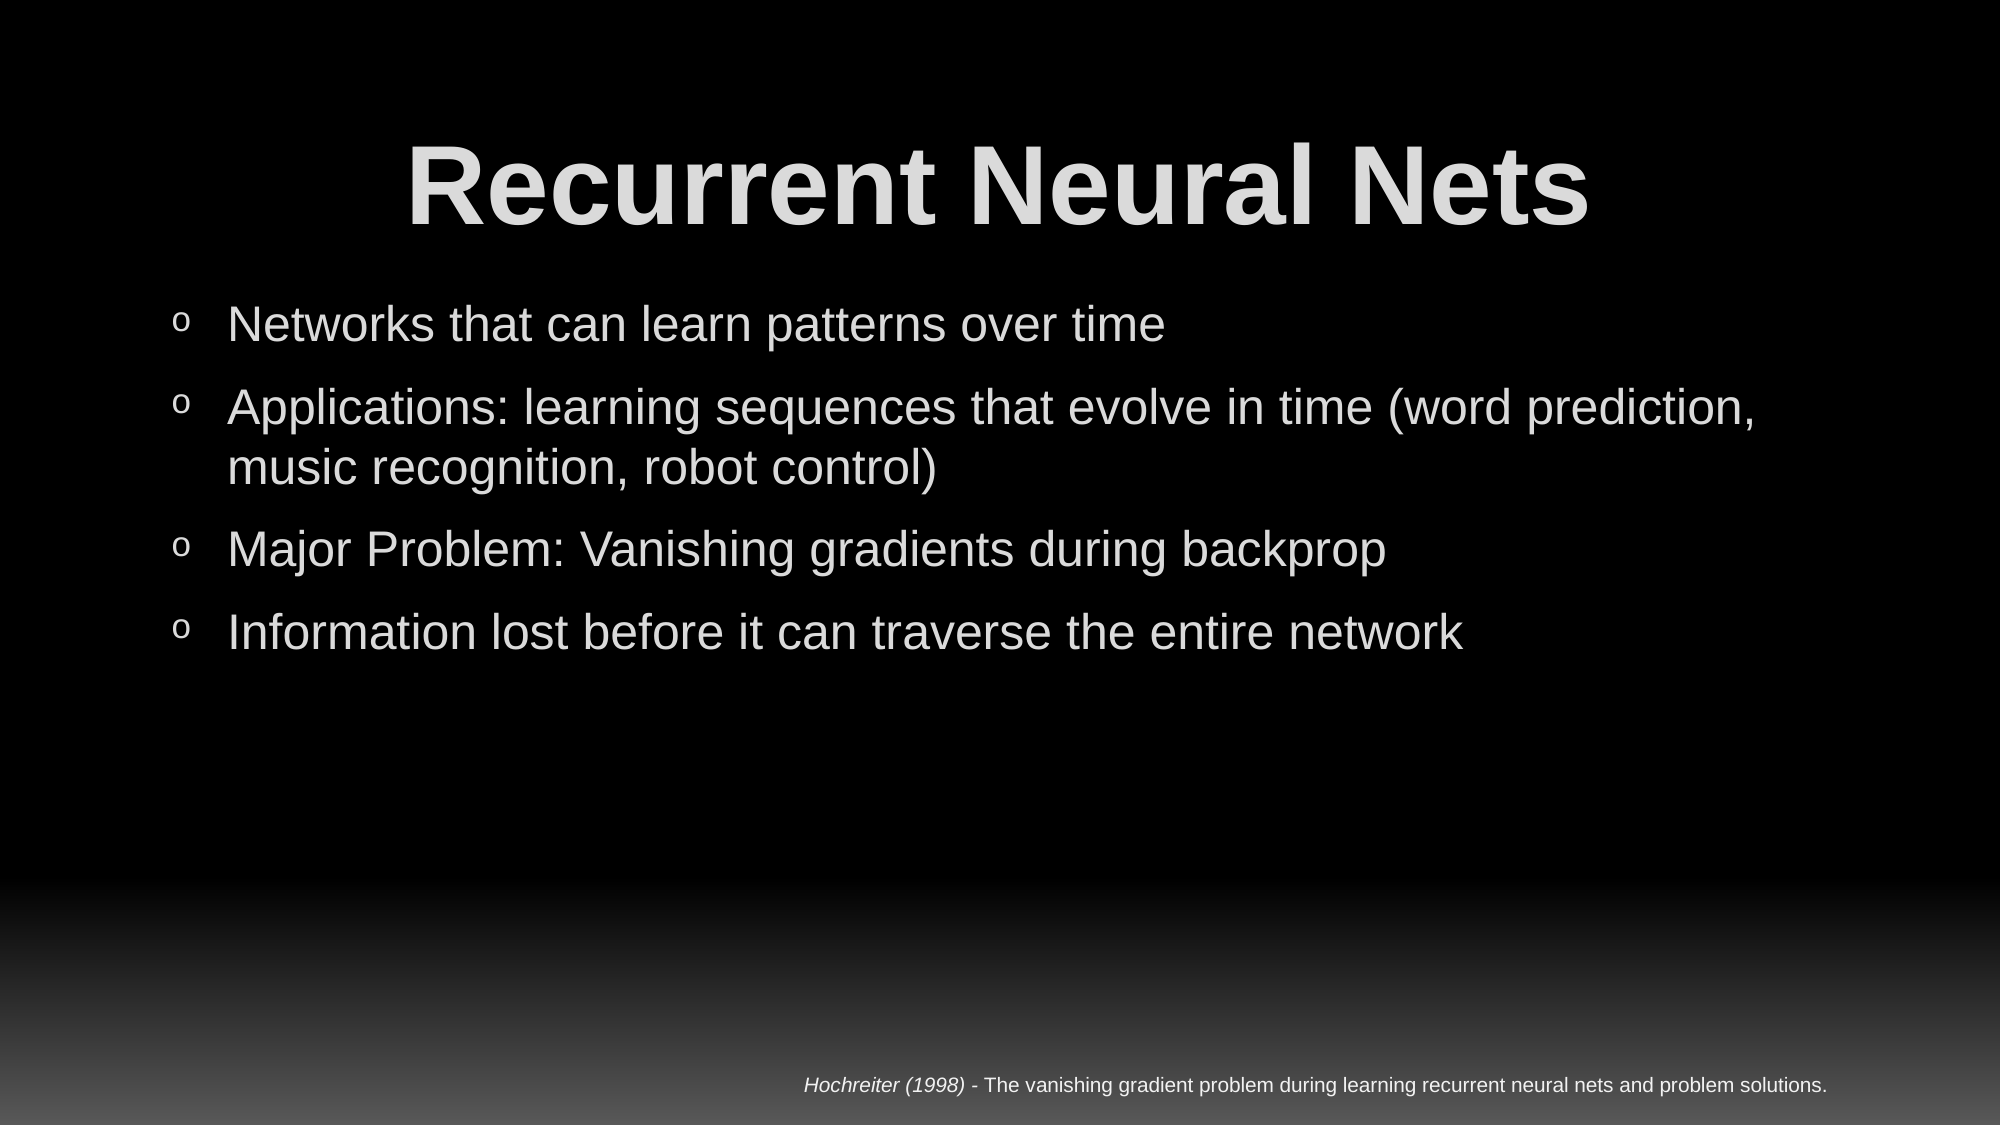

# Recurrent Neural Nets
Networks that can learn patterns over time
Applications: learning sequences that evolve in time (word prediction, music recognition, robot control)
Major Problem: Vanishing gradients during backprop
Information lost before it can traverse the entire network
Hochreiter (1998) - The vanishing gradient problem during learning recurrent neural nets and problem solutions.